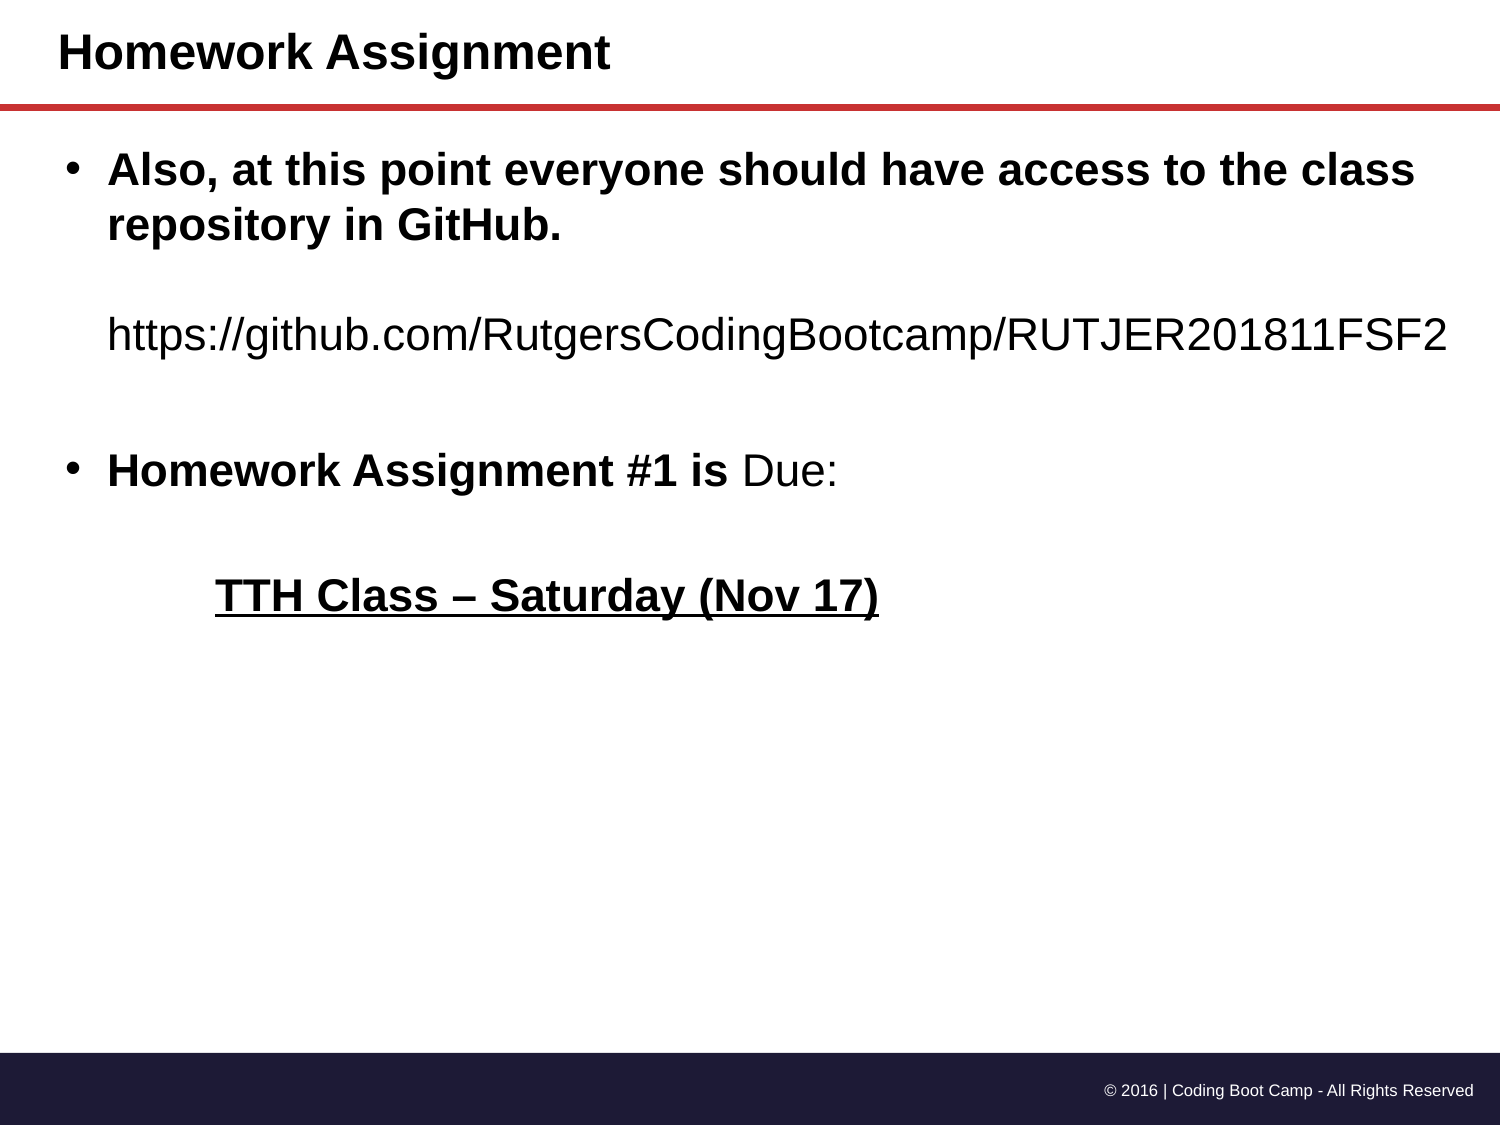

# Homework Assignment
Also, at this point everyone should have access to the class repository in GitHub.
https://github.com/RutgersCodingBootcamp/RUTJER201811FSF2

Homework Assignment #1 is Due:
	TTH Class – Saturday (Nov 17)